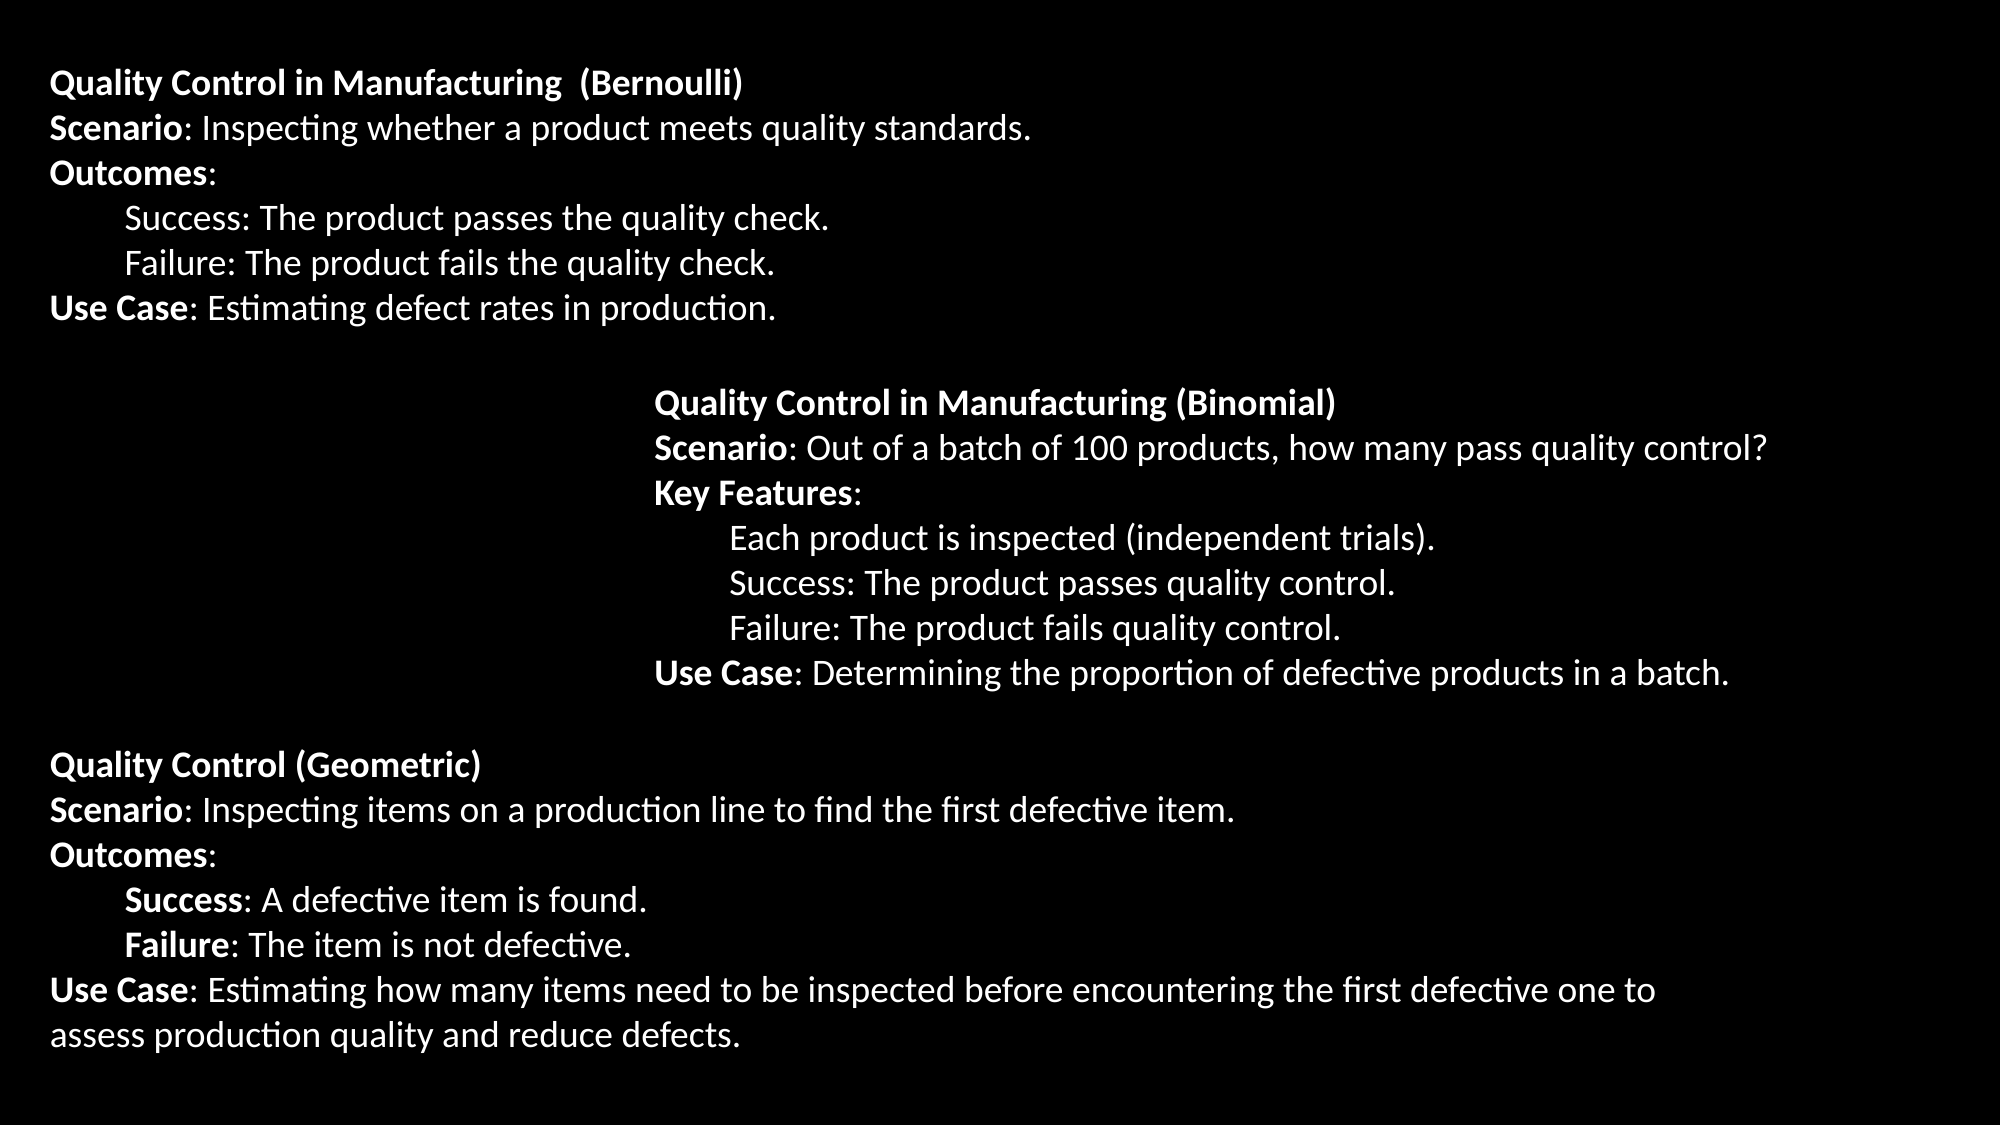

Quality Control in Manufacturing  (Bernoulli)
Scenario: Inspecting whether a product meets quality standards.
Outcomes:
Success: The product passes the quality check.
Failure: The product fails the quality check.
Use Case: Estimating defect rates in production.
Quality Control in Manufacturing (Binomial)
Scenario: Out of a batch of 100 products, how many pass quality control?
Key Features:
Each product is inspected (independent trials).
Success: The product passes quality control.
Failure: The product fails quality control.
Use Case: Determining the proportion of defective products in a batch.
Quality Control (Geometric)
Scenario: Inspecting items on a production line to find the first defective item.
Outcomes:
Success: A defective item is found.
Failure: The item is not defective.
Use Case: Estimating how many items need to be inspected before encountering the first defective one to assess production quality and reduce defects.